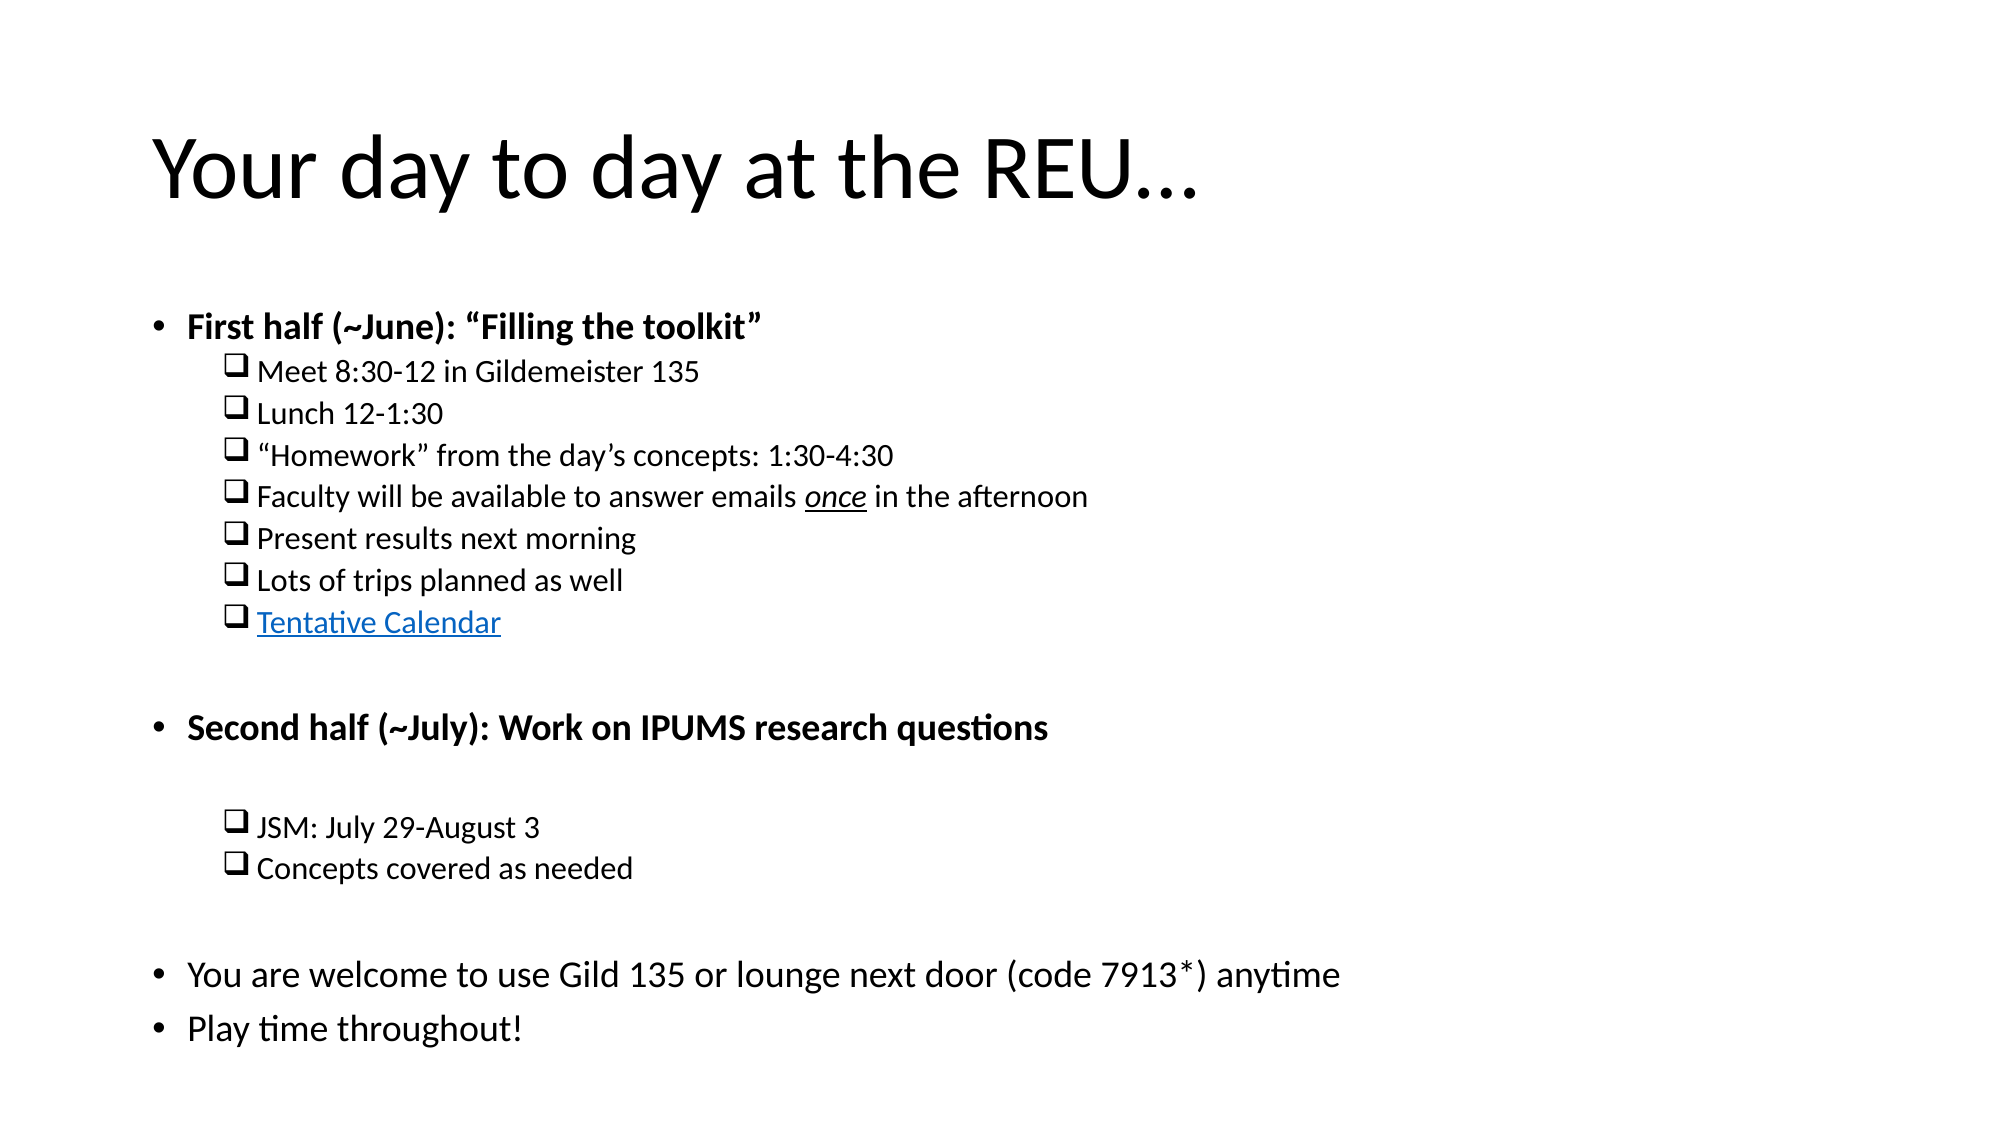

# Your day to day at the REU…
First half (~June): “Filling the toolkit”
Meet 8:30-12 in Gildemeister 135
Lunch 12-1:30
“Homework” from the day’s concepts: 1:30-4:30
Faculty will be available to answer emails once in the afternoon
Present results next morning
Lots of trips planned as well
Tentative Calendar

Second half (~July): Work on IPUMS research questions

JSM: July 29-August 3
Concepts covered as needed

You are welcome to use Gild 135 or lounge next door (code 7913*) anytime
Play time throughout!